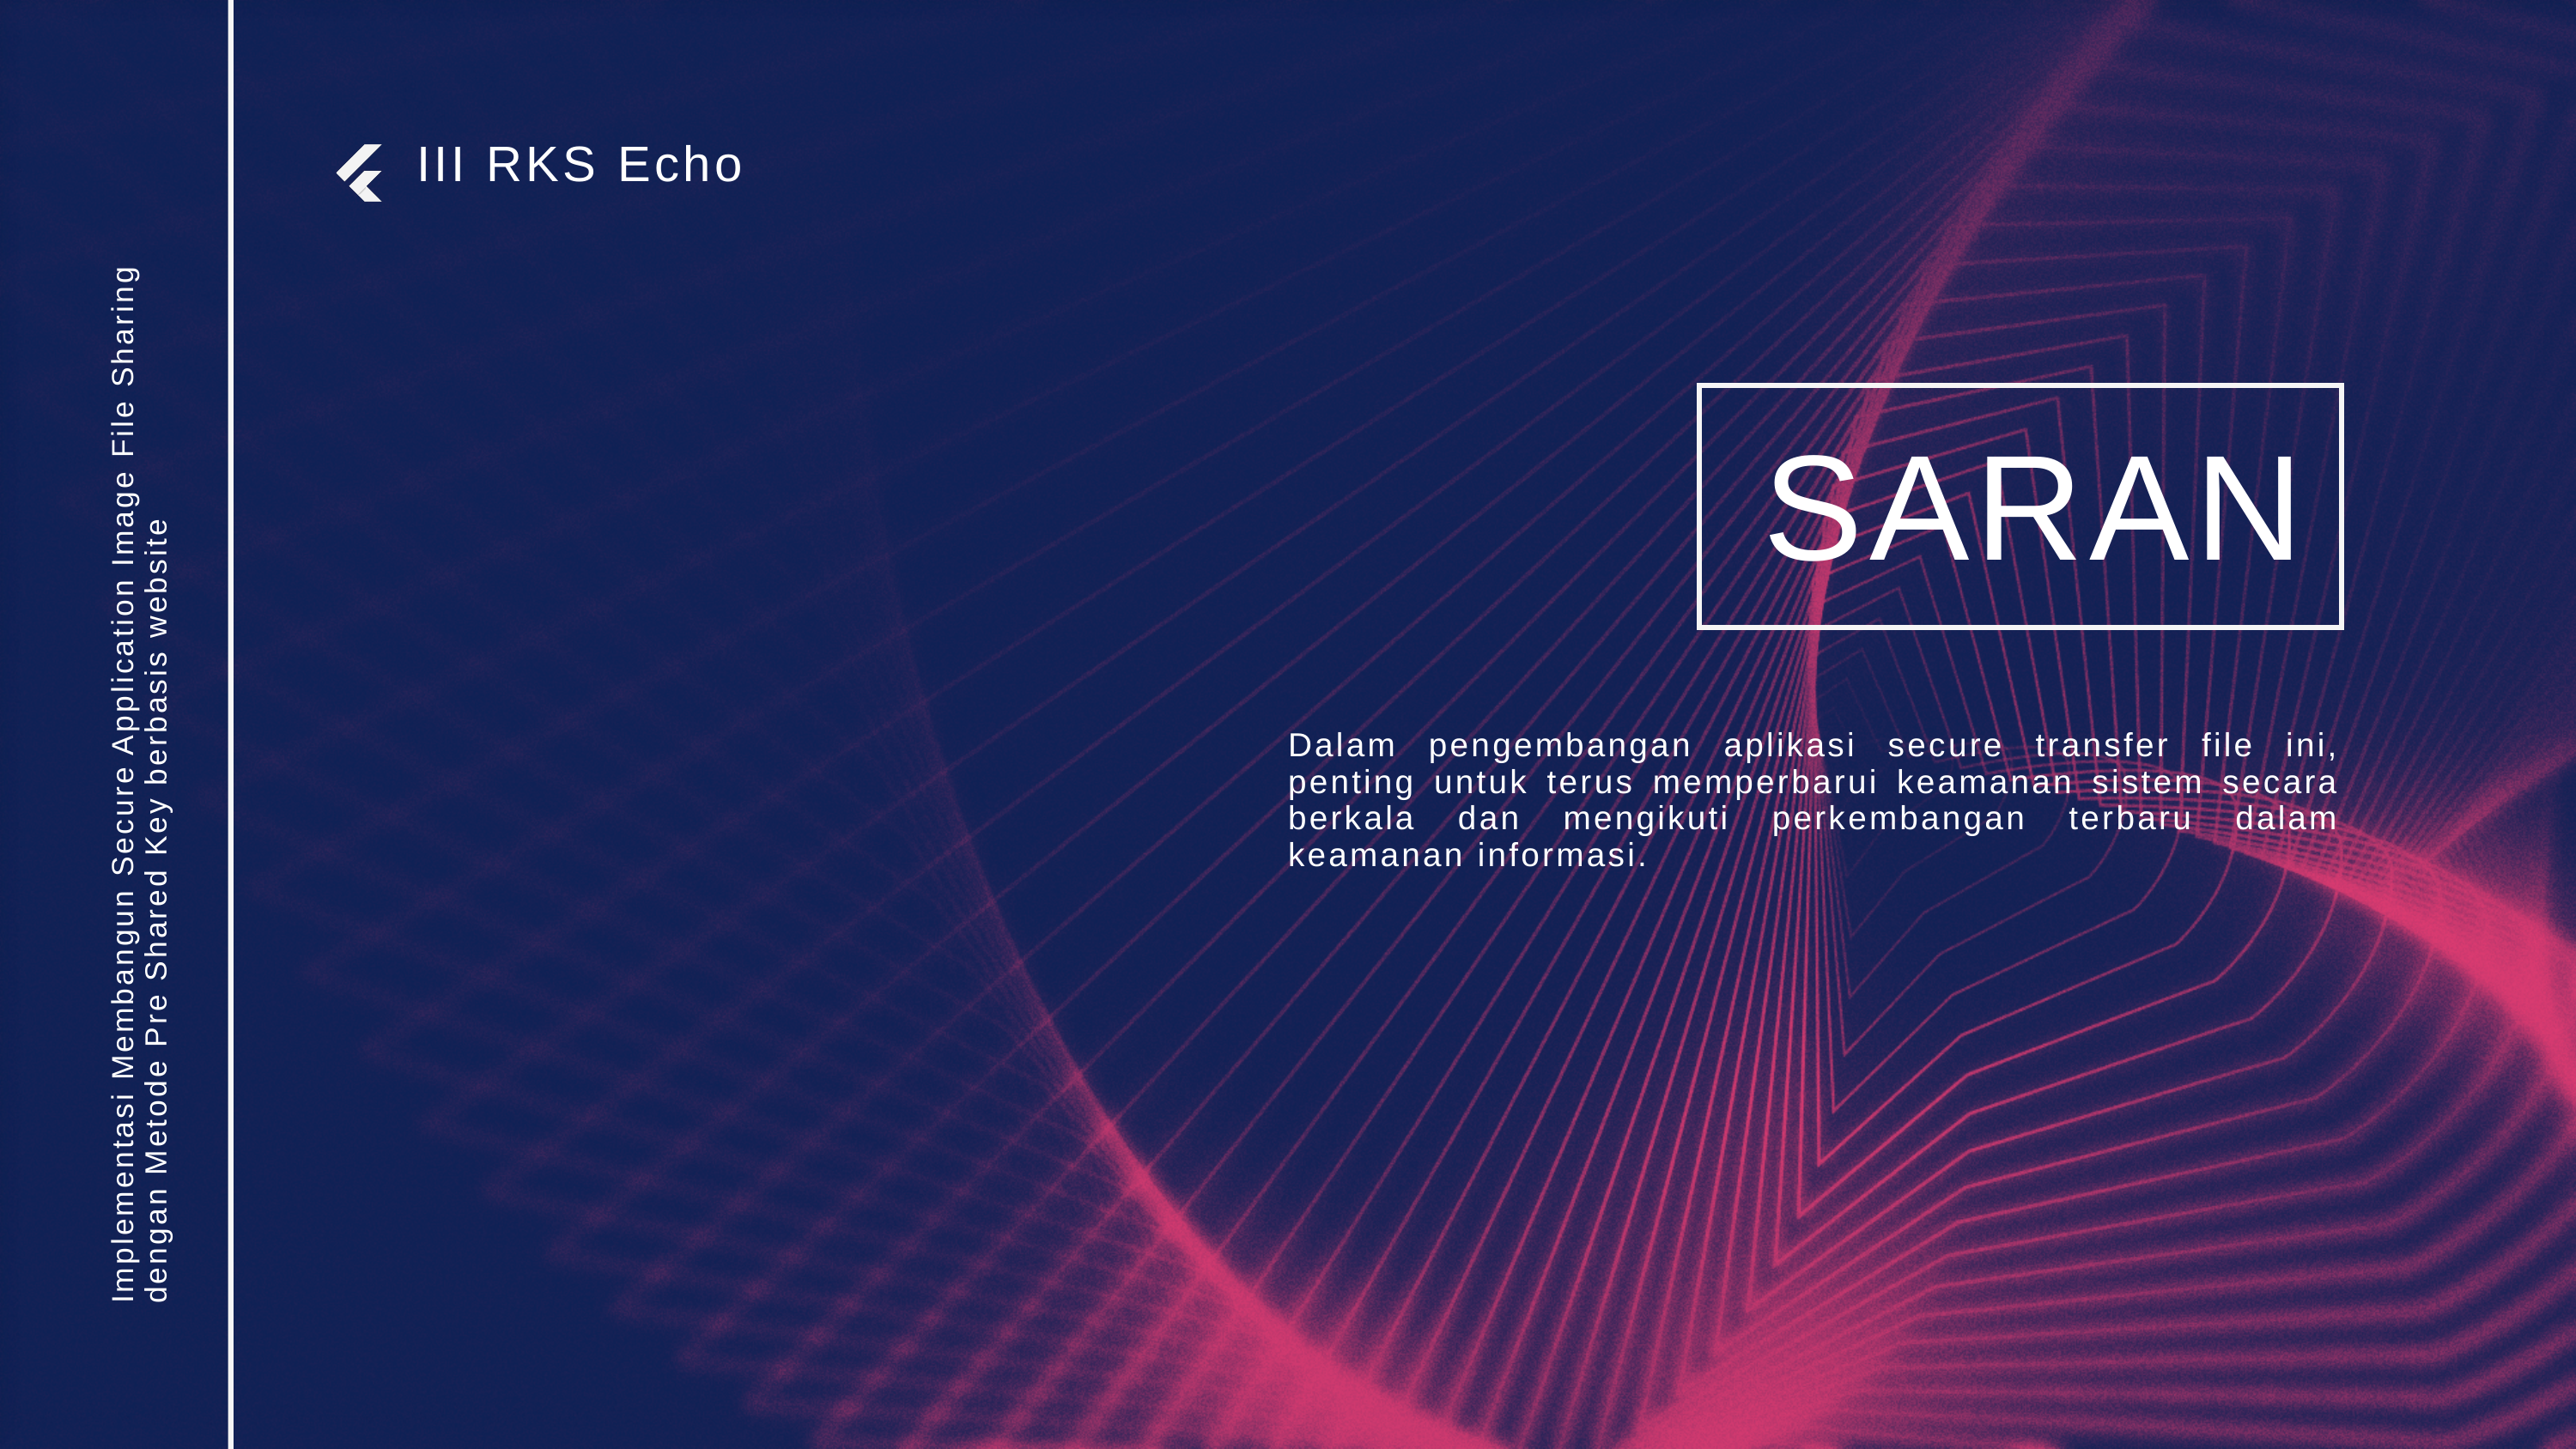

III RKS Echo

SARAN
Implementasi Membangun Secure Application Image File Sharing dengan Metode Pre Shared Key berbasis website
Dalam pengembangan aplikasi secure transfer file ini, penting untuk terus memperbarui keamanan sistem secara berkala dan mengikuti perkembangan terbaru dalam keamanan informasi.